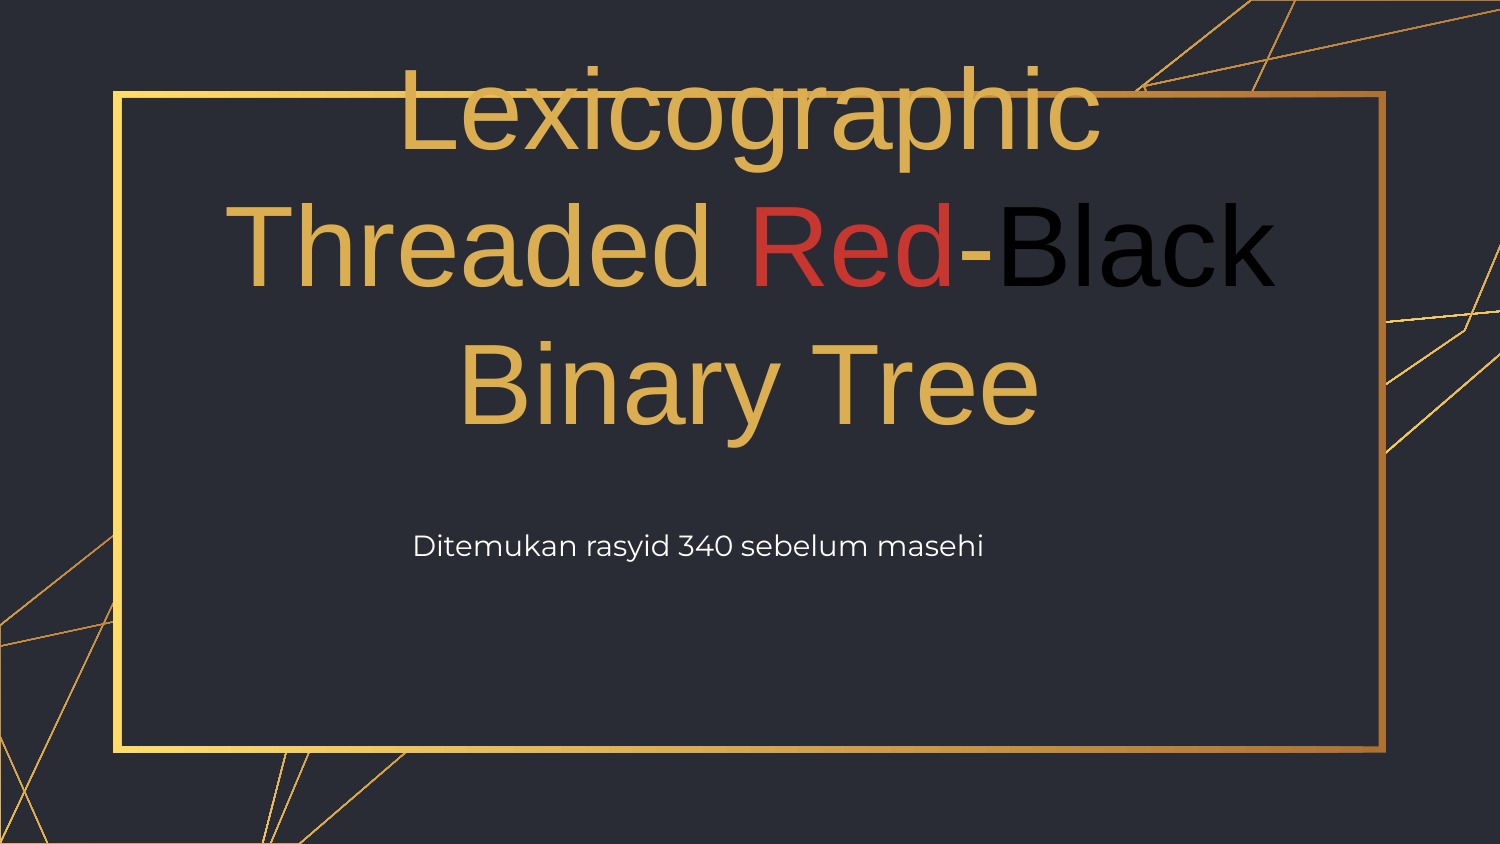

Lexicographic Threaded Red-Black Binary Tree
Ditemukan rasyid 340 sebelum masehi